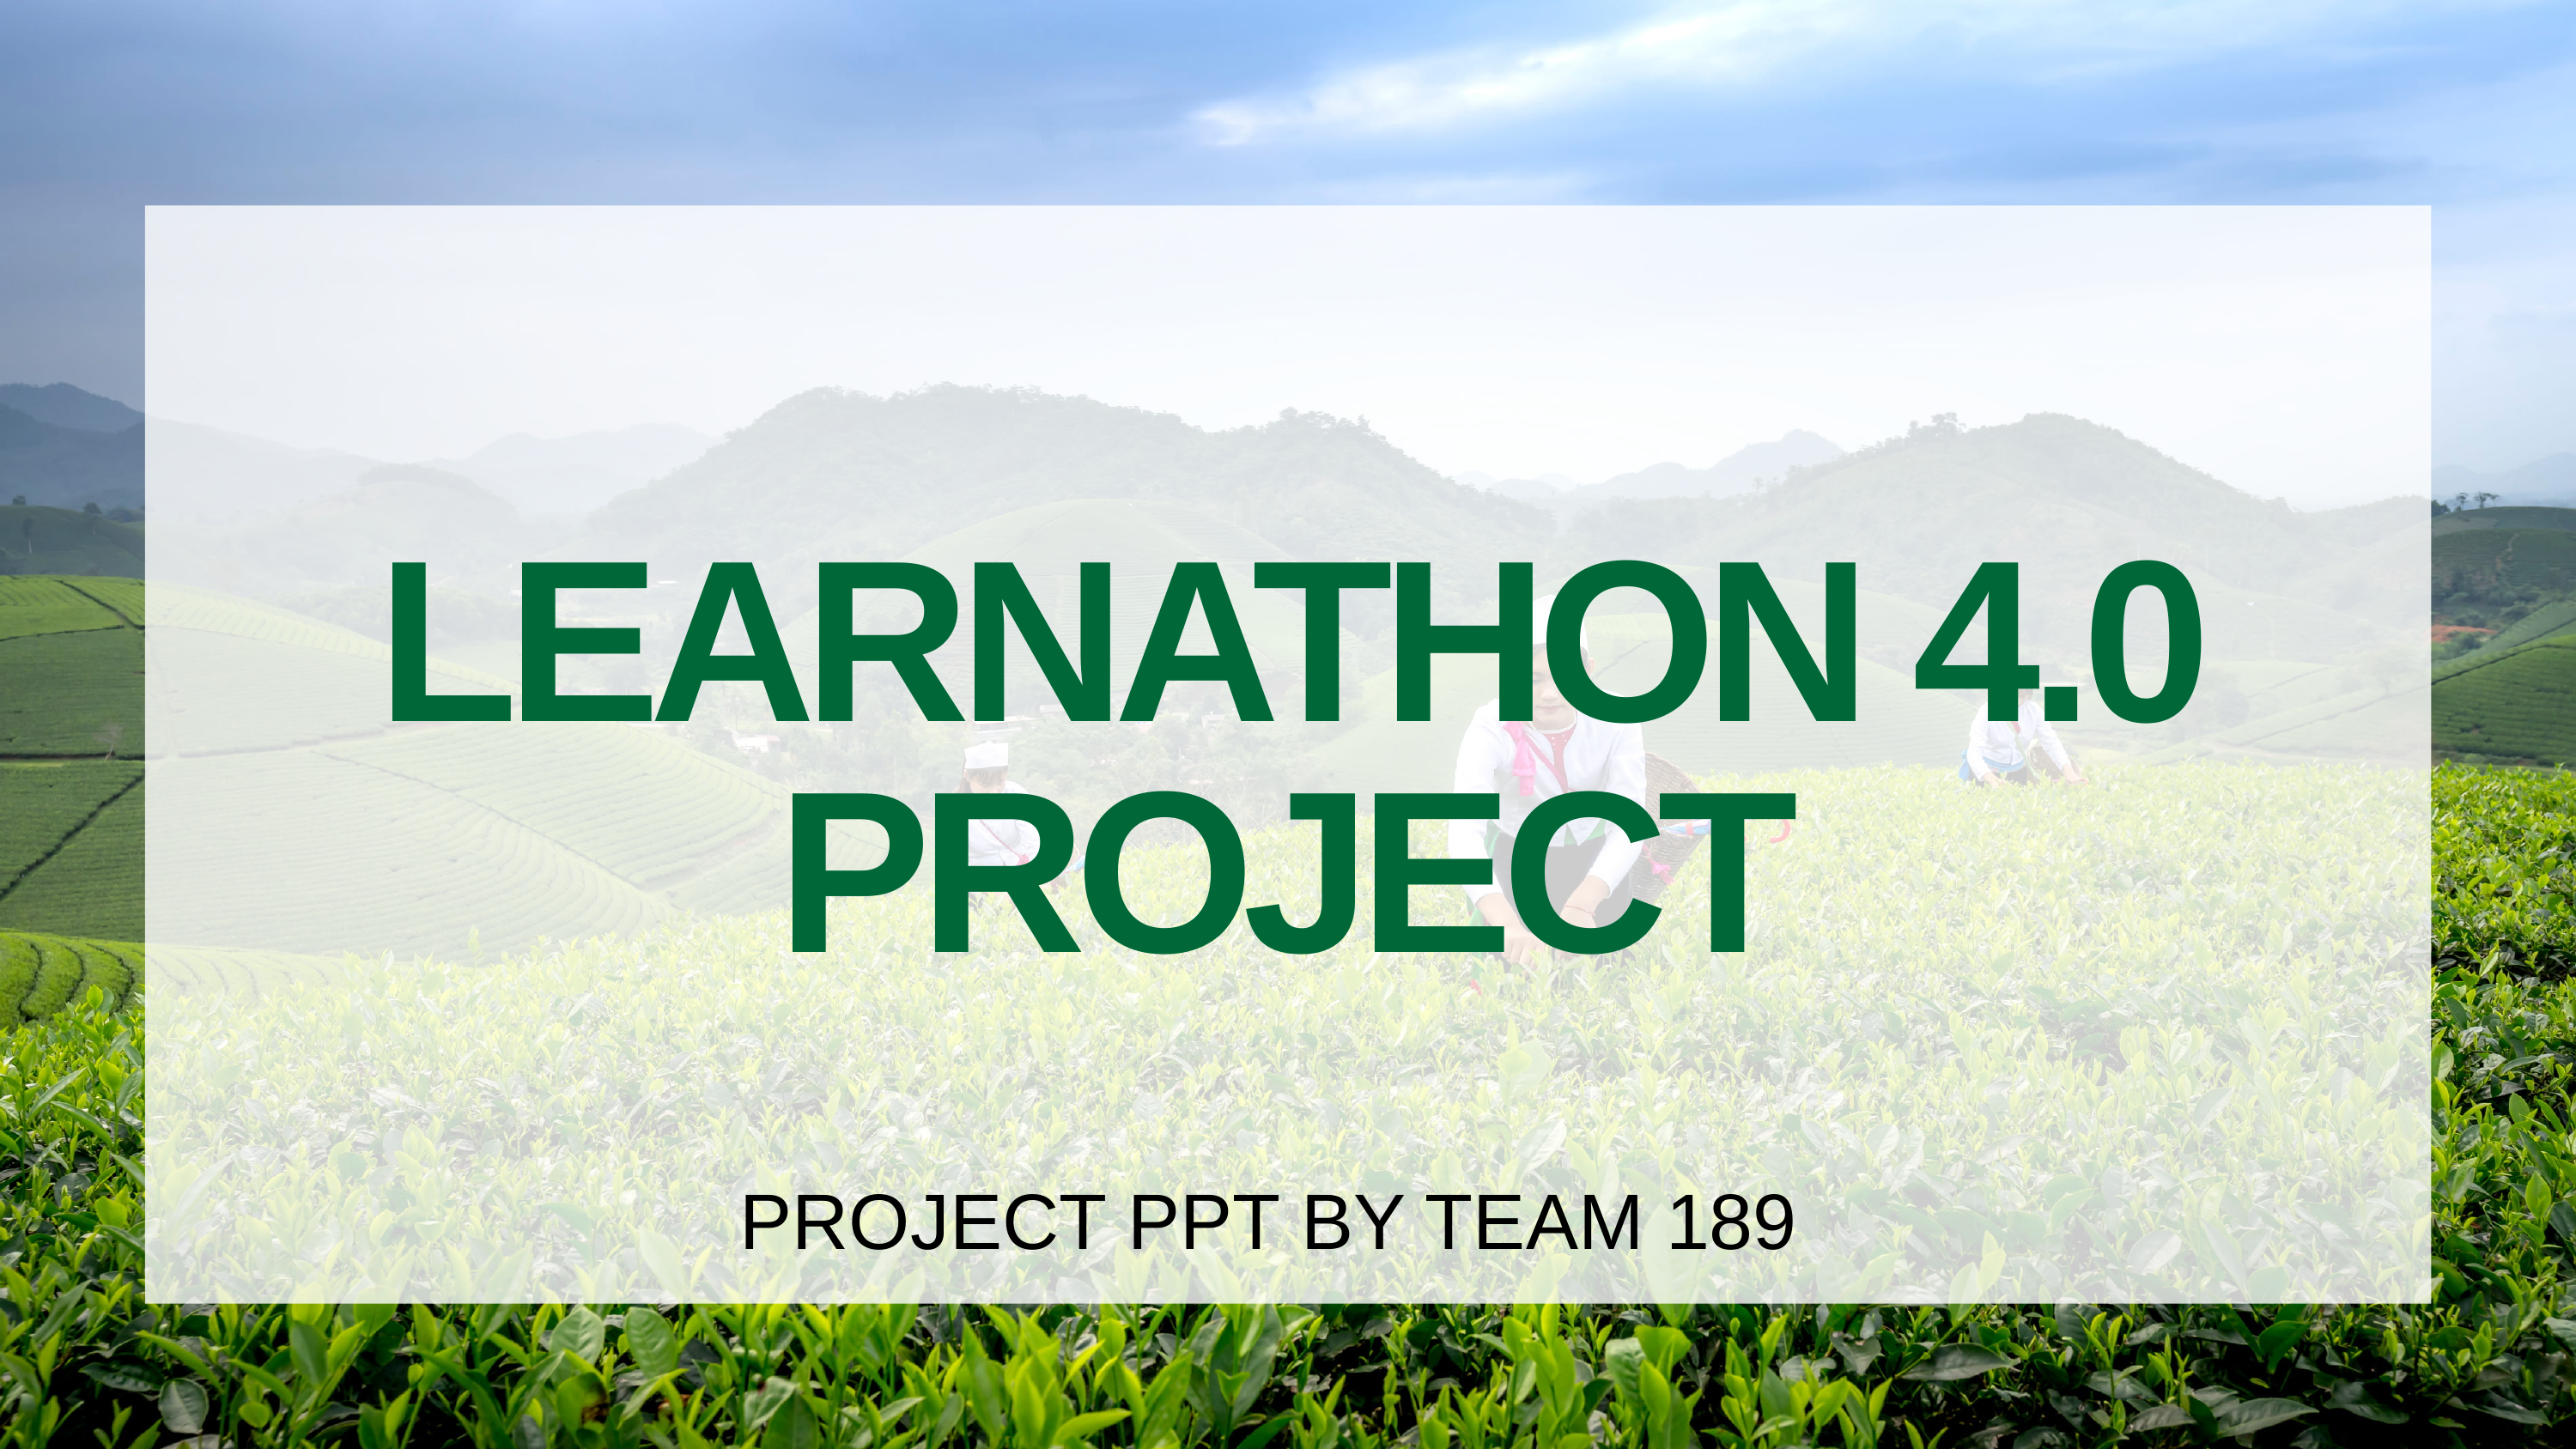

LEARNATHON 4.0 PROJECT
PROJECT PPT BY TEAM 189